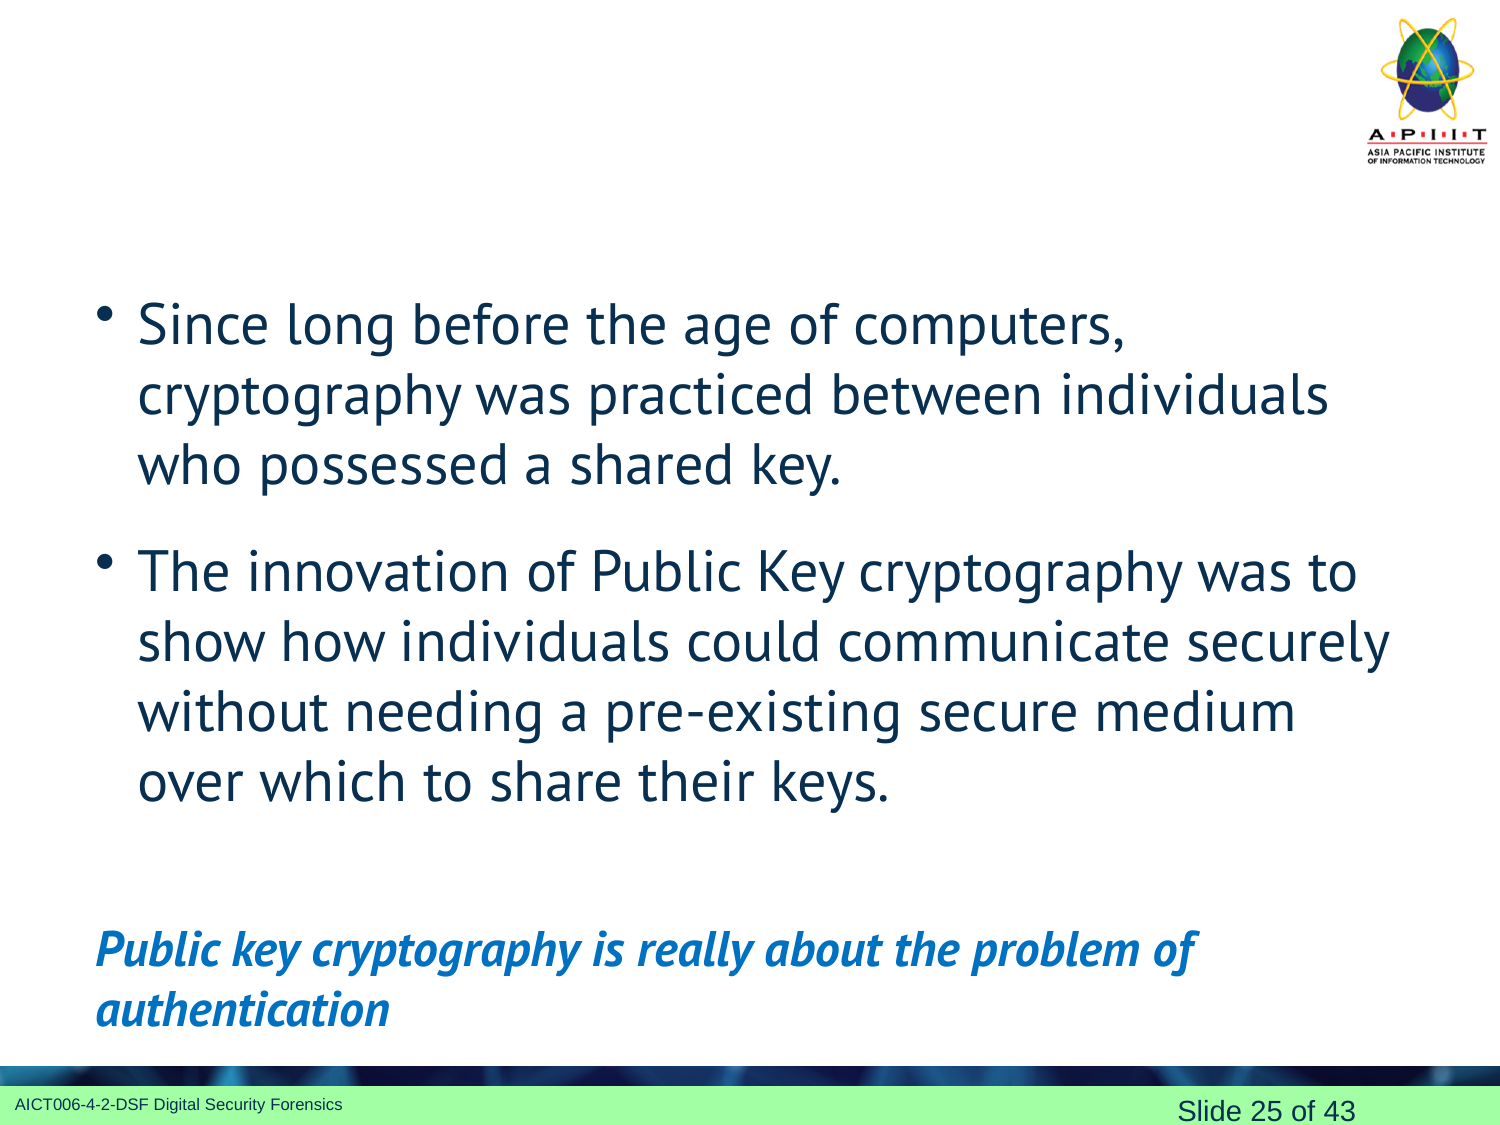

Since long before the age of computers, cryptography was practiced between individuals who possessed a shared key.
The innovation of Public Key cryptography was to show how individuals could communicate securely without needing a pre-existing secure medium over which to share their keys.
# Public key cryptography is really about the problem of authentication
Slide 25 of 43